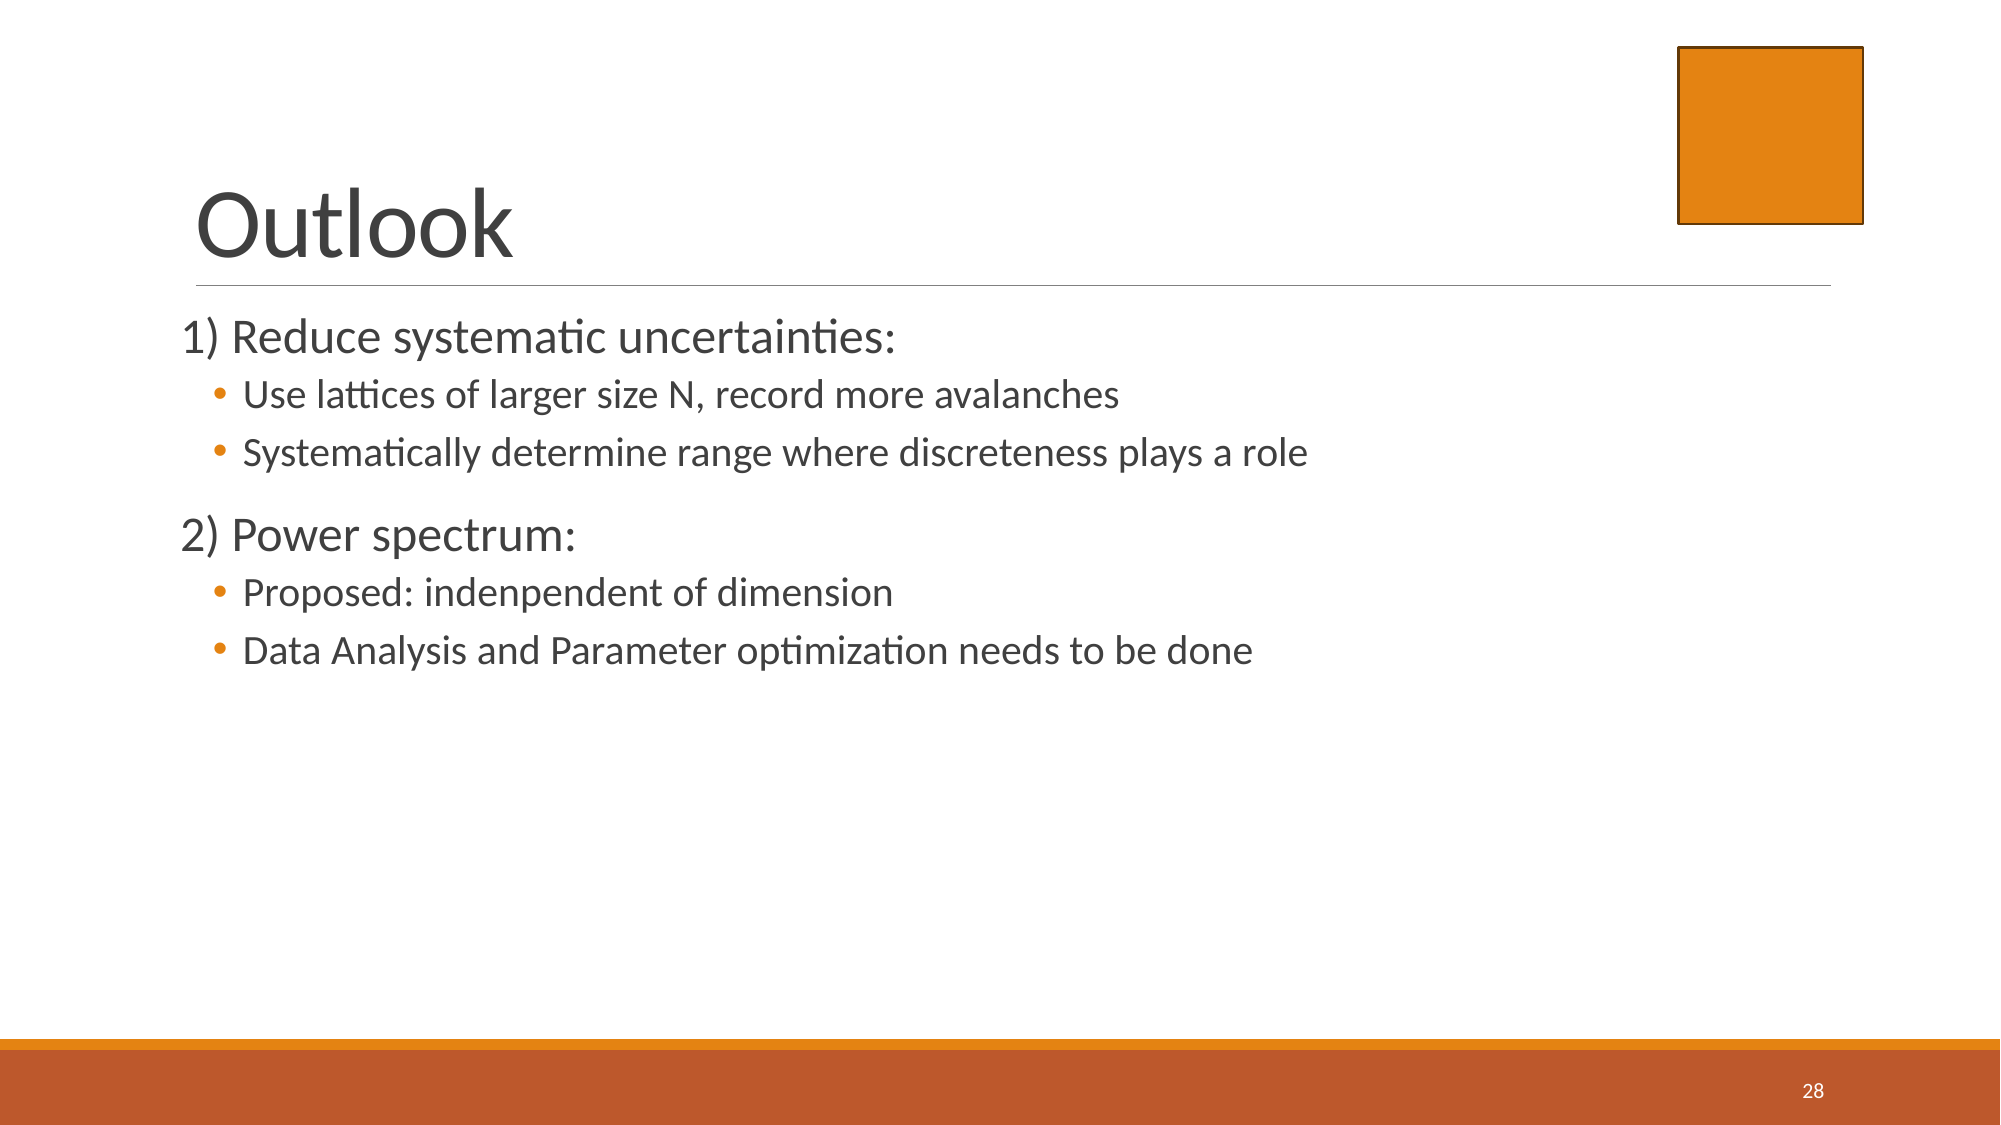

# Outlook

1) Reduce systematic uncertainties:
Use lattices of larger size N, record more avalanches
Systematically determine range where discreteness plays a role
2) Power spectrum:
Proposed: indenpendent of dimension
Data Analysis and Parameter optimization needs to be done
28